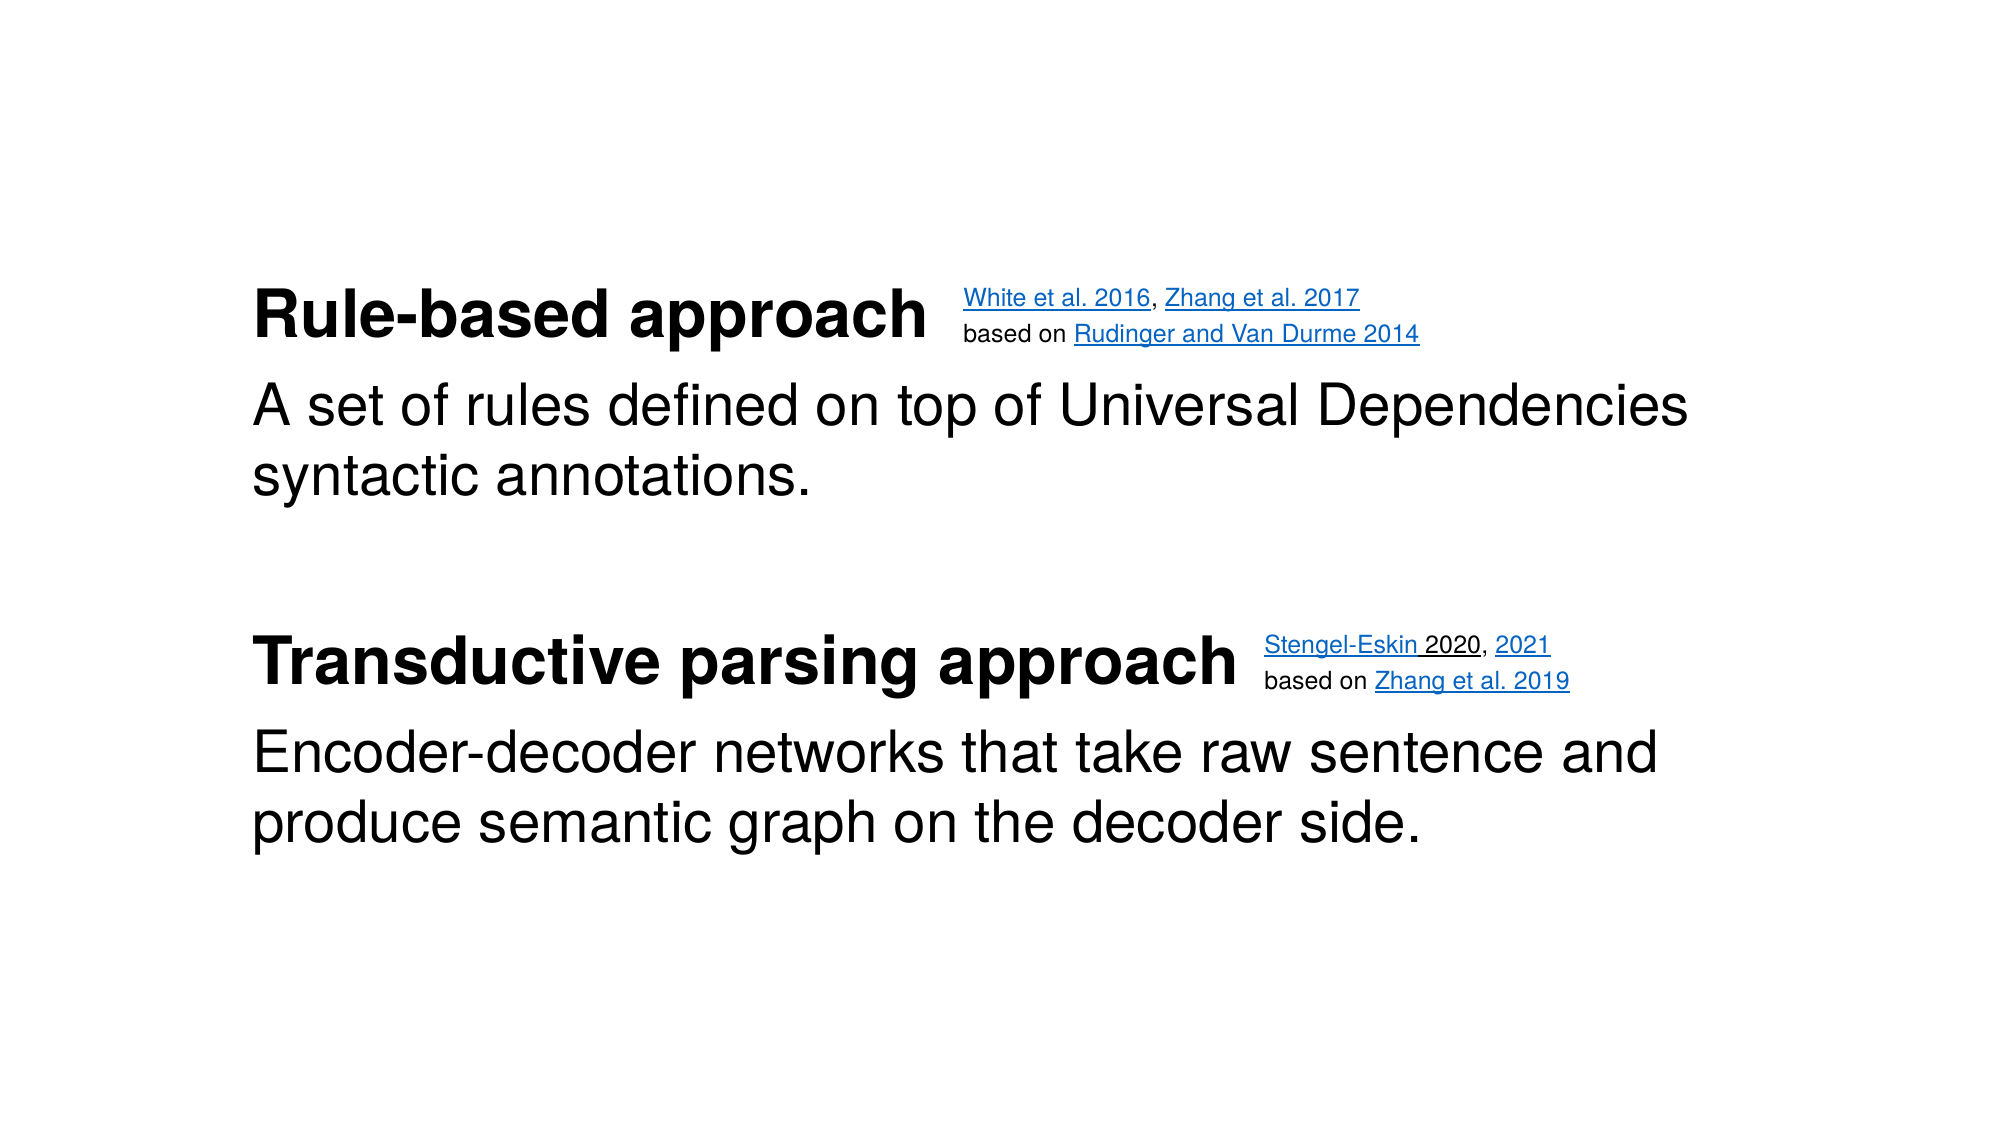

Rule-based approach
A set of rules defined on top of Universal Dependencies syntactic annotations.
White et al. 2016, Zhang et al. 2017
based on Rudinger and Van Durme 2014
Transductive parsing approach
Encoder-decoder networks that take raw sentence and produce semantic graph on the decoder side.
Stengel-Eskin 2020, 2021
based on Zhang et al. 2019